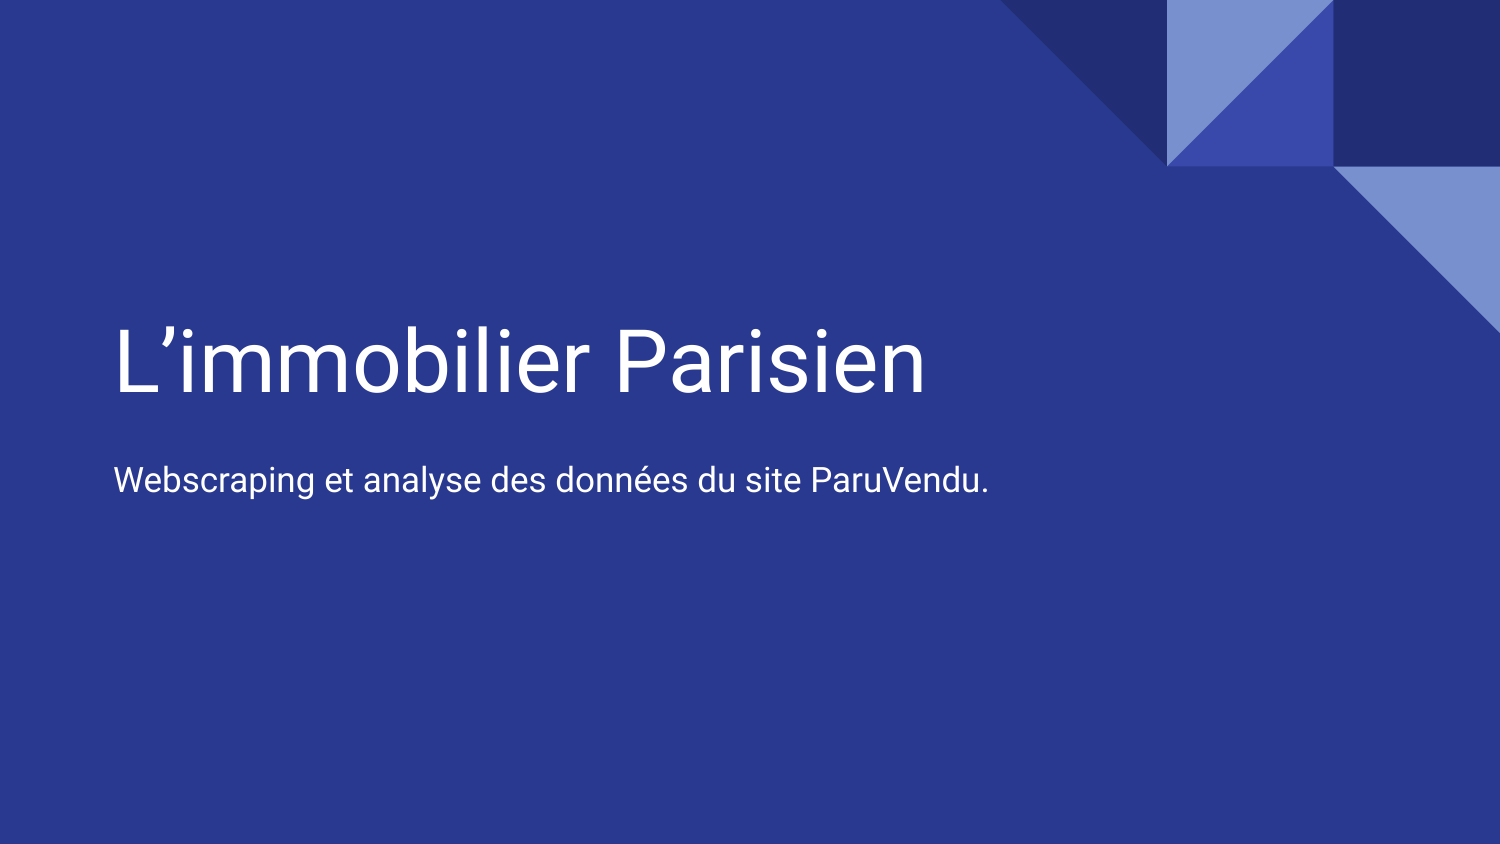

# L’immobilier Parisien
Webscraping et analyse des données du site ParuVendu.